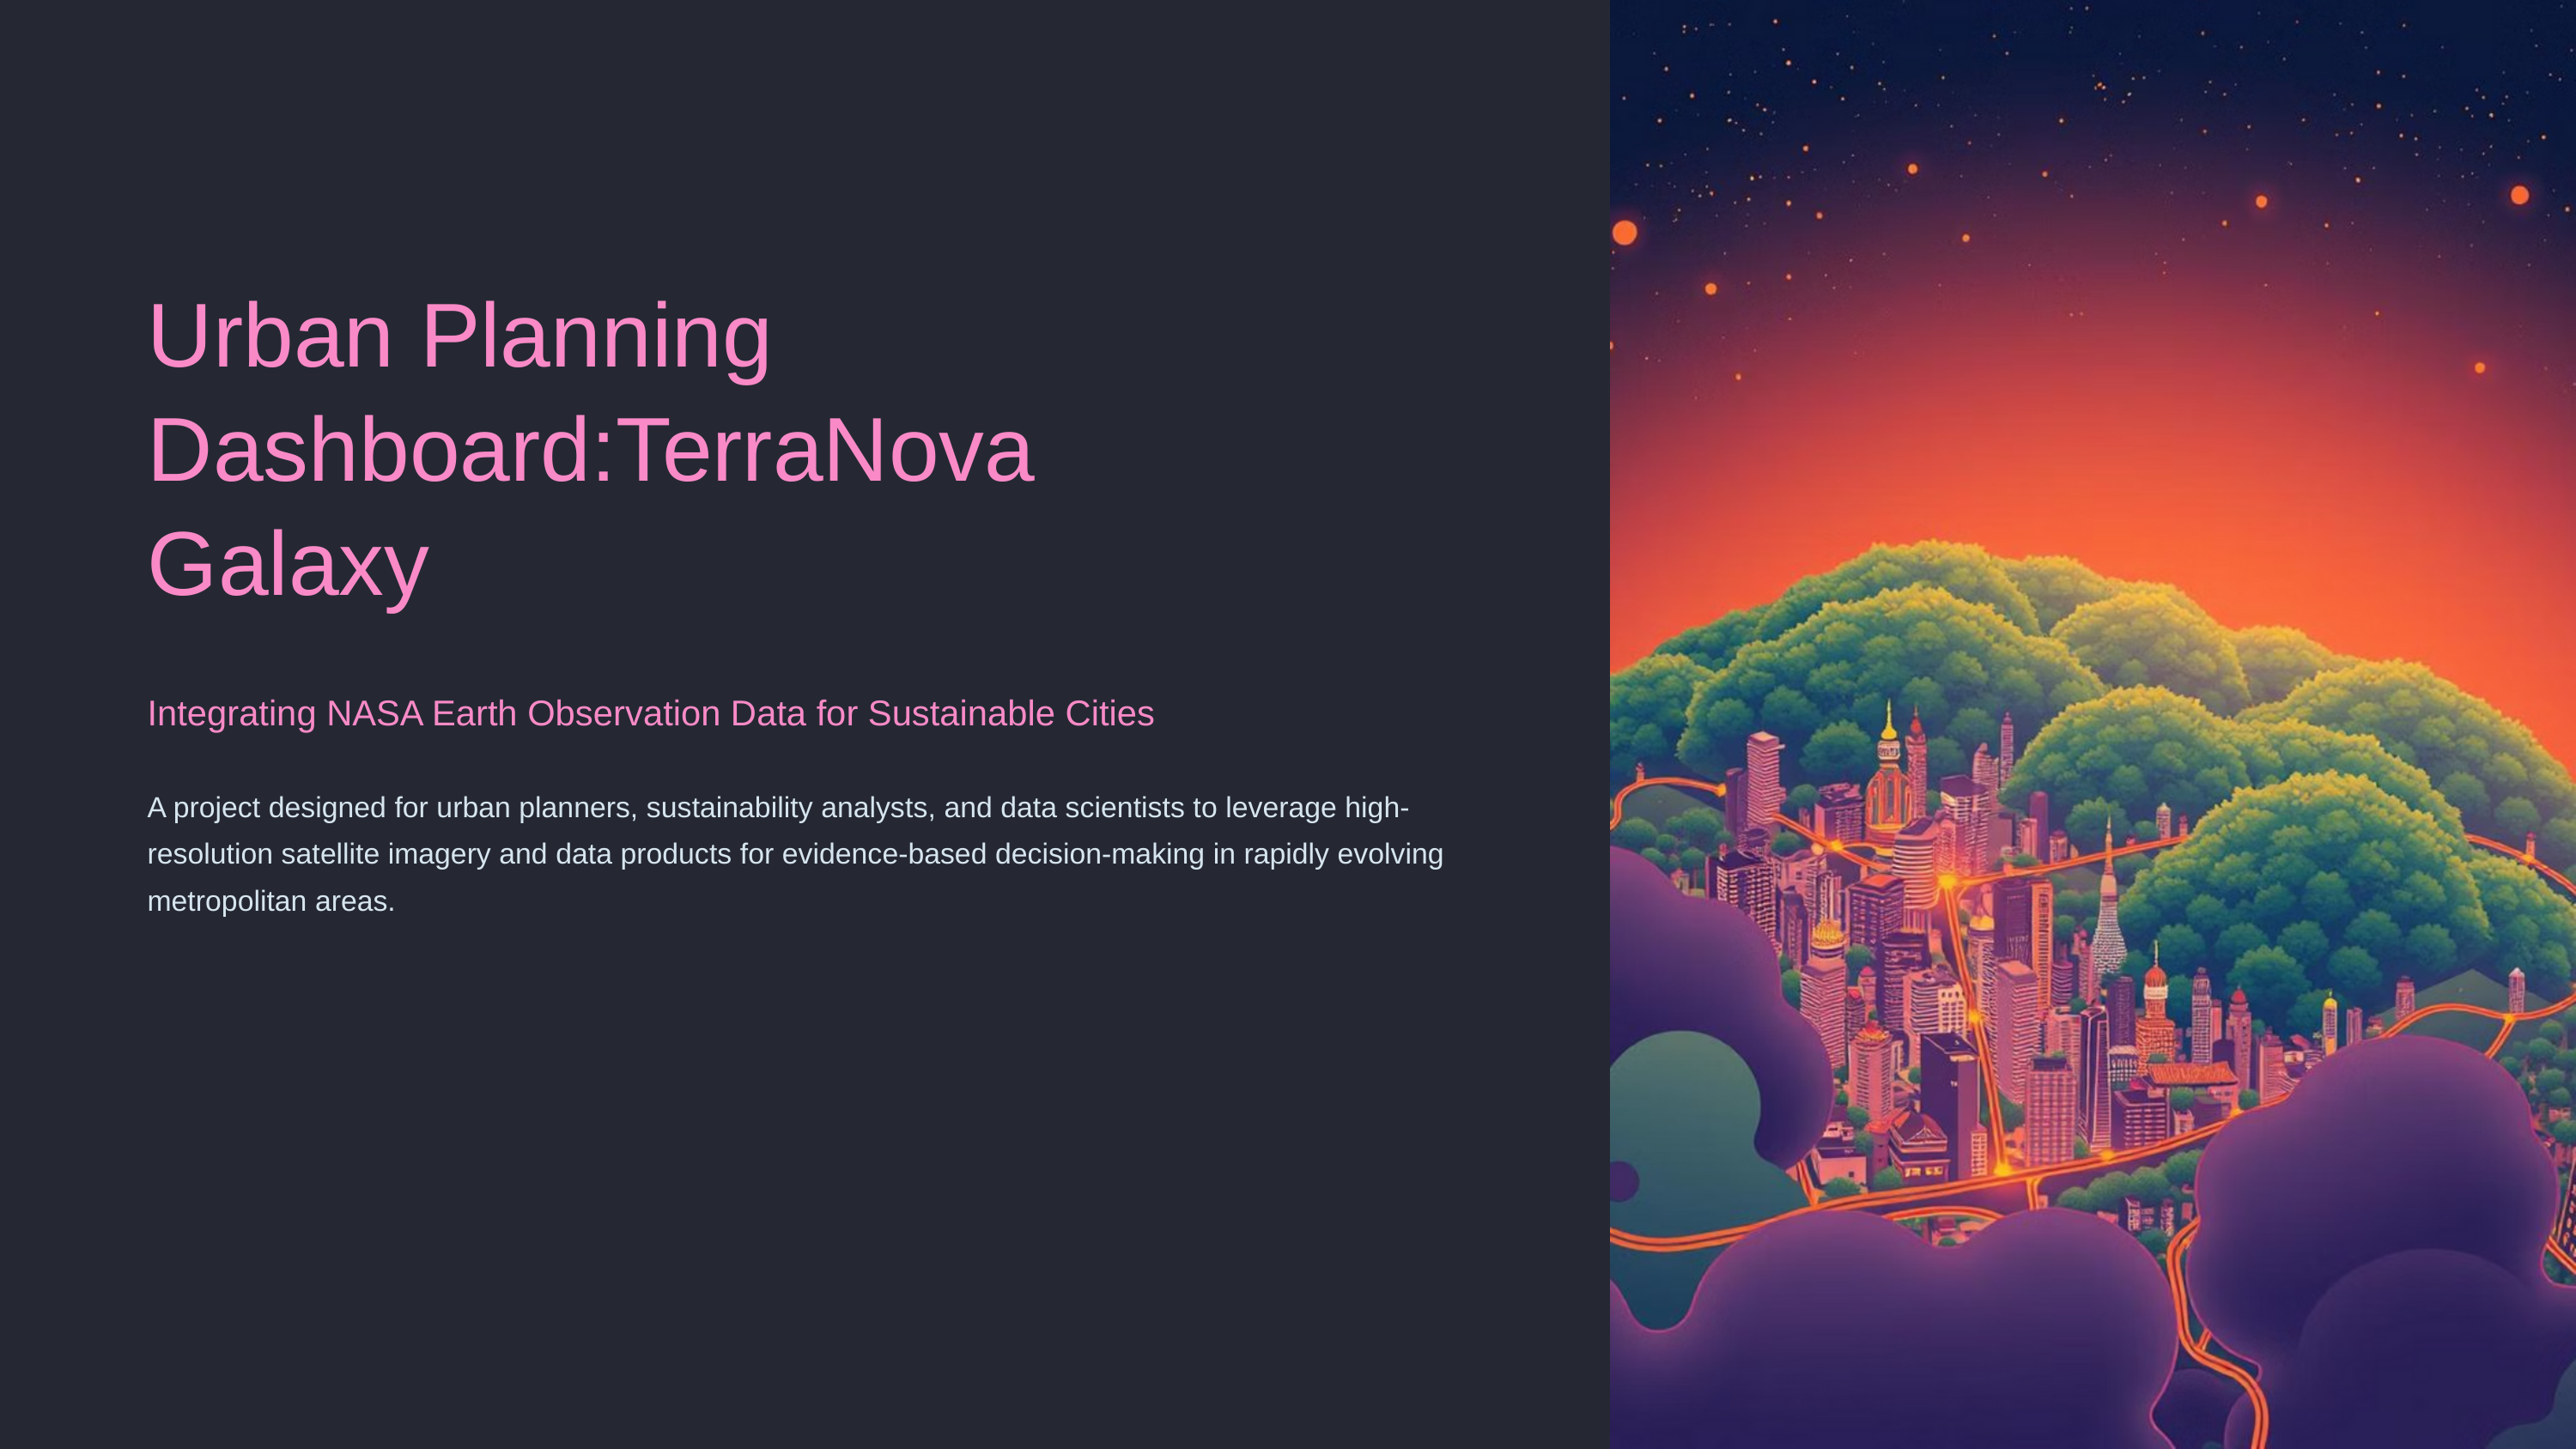

Urban Planning Dashboard:TerraNova Galaxy
Integrating NASA Earth Observation Data for Sustainable Cities
A project designed for urban planners, sustainability analysts, and data scientists to leverage high-resolution satellite imagery and data products for evidence-based decision-making in rapidly evolving metropolitan areas.